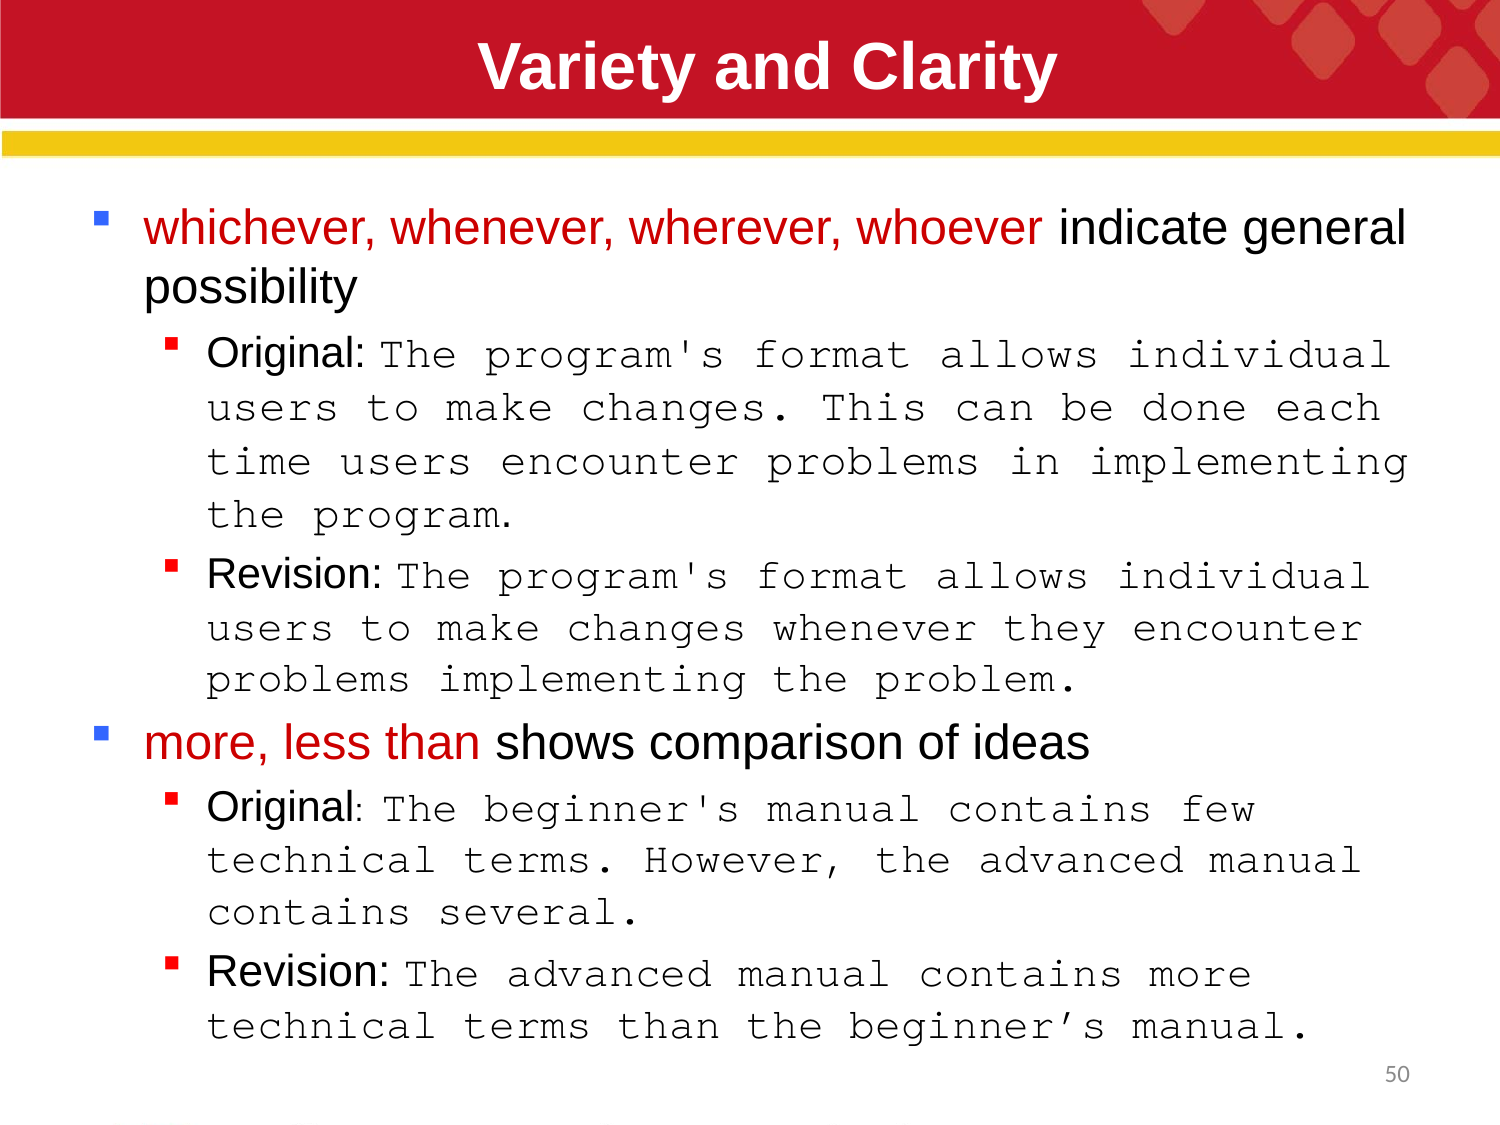

# Variety and Clarity
whichever, whenever, wherever, whoever indicate general possibility
Original: The program's format allows individual users to make changes. This can be done each time users encounter problems in implementing the program.
Revision: The program's format allows individual users to make changes whenever they encounter problems implementing the problem.
more, less than shows comparison of ideas
Original:  The beginner's manual contains few technical terms. However, the advanced manual contains several.
Revision: The advanced manual contains more technical terms than the beginner’s manual.
50